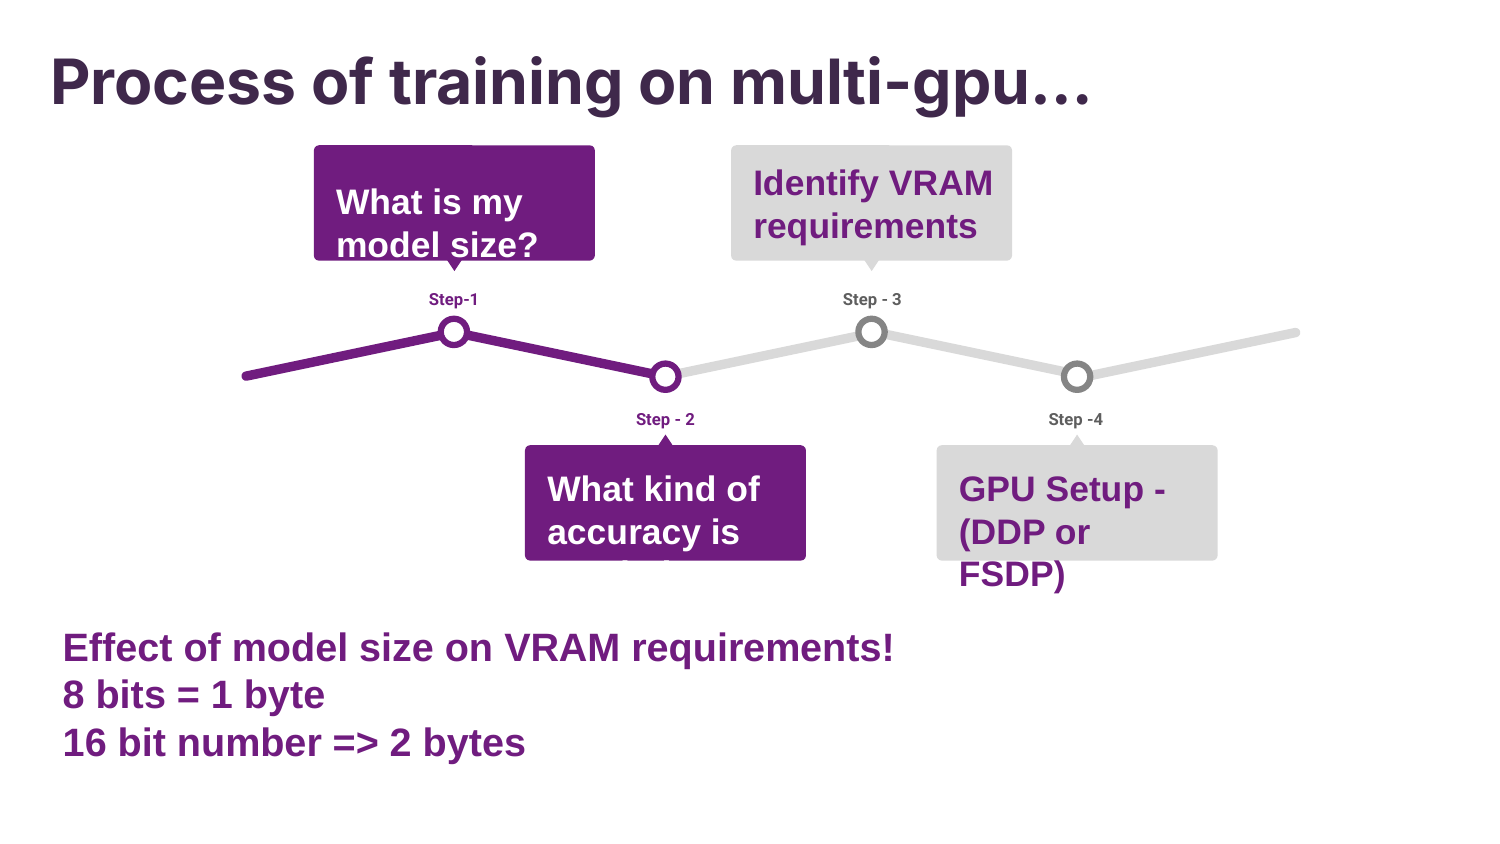

Process of training on multi-gpu…

What is my model size?

Step-1

Identify VRAM requirements

Step - 3

Step - 2

What kind of accuracy is needed?

Step -4

GPU Setup - (DDP or FSDP)
Effect of model size on VRAM requirements!
8 bits = 1 byte
16 bit number => 2 bytes